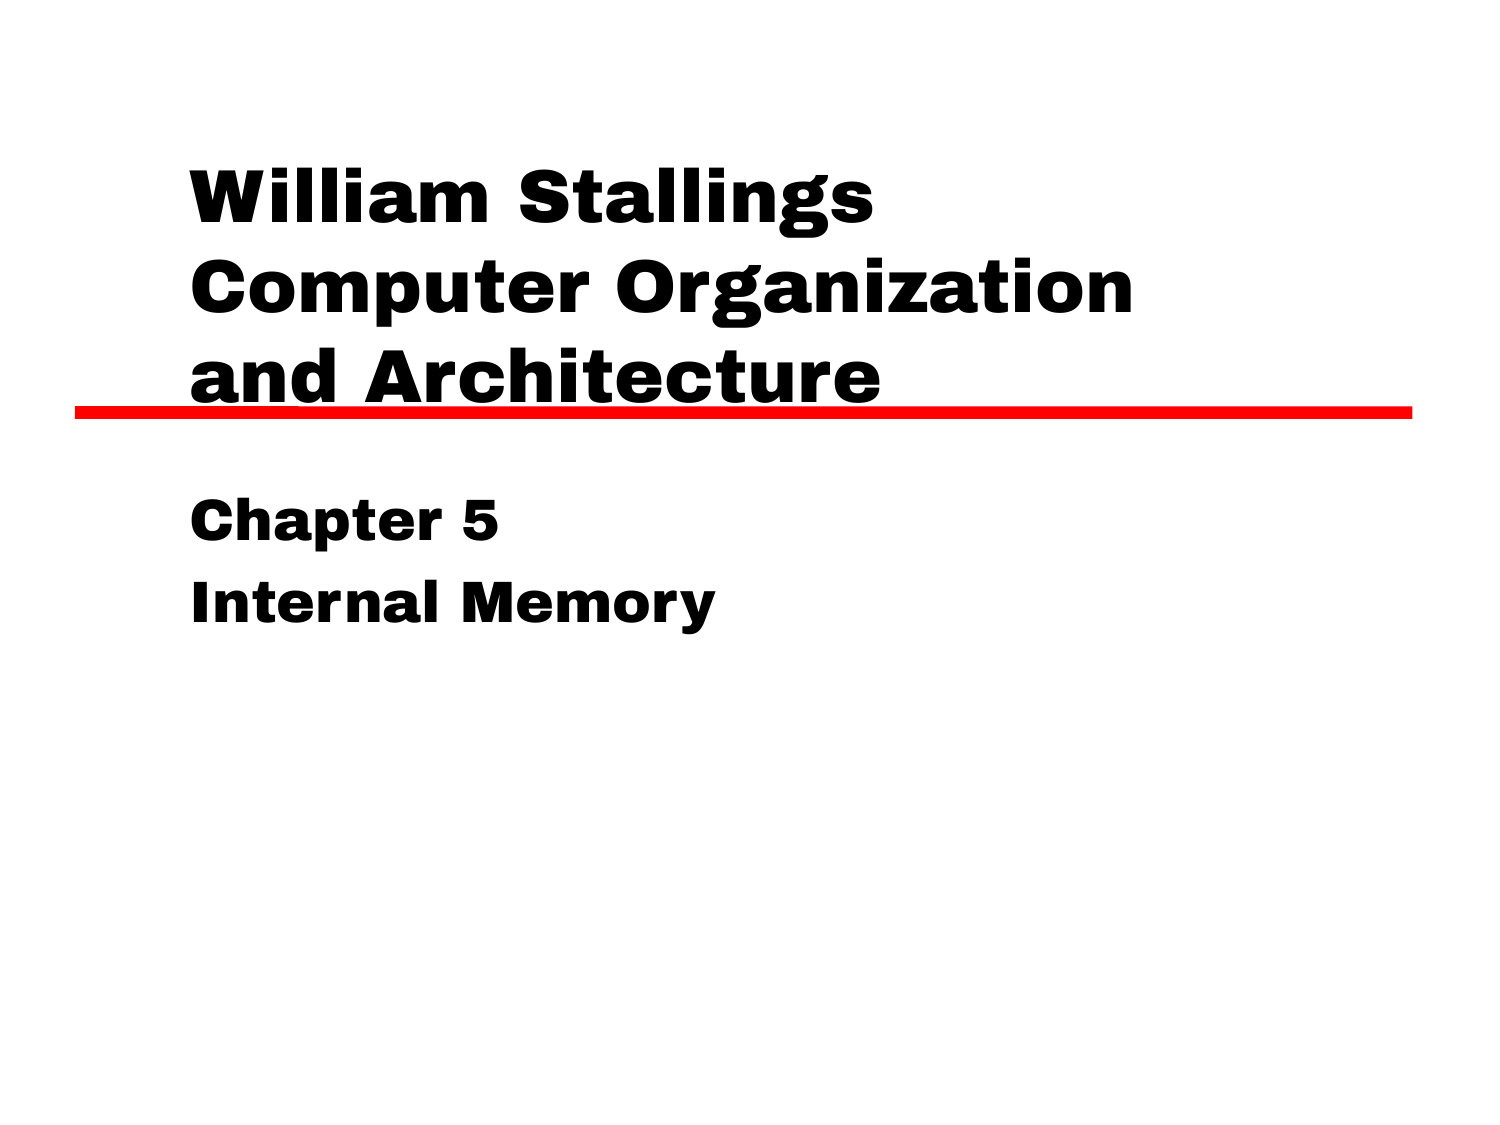

William Stallings
Computer Organization
and Architecture
Chapter 5
Internal Memory